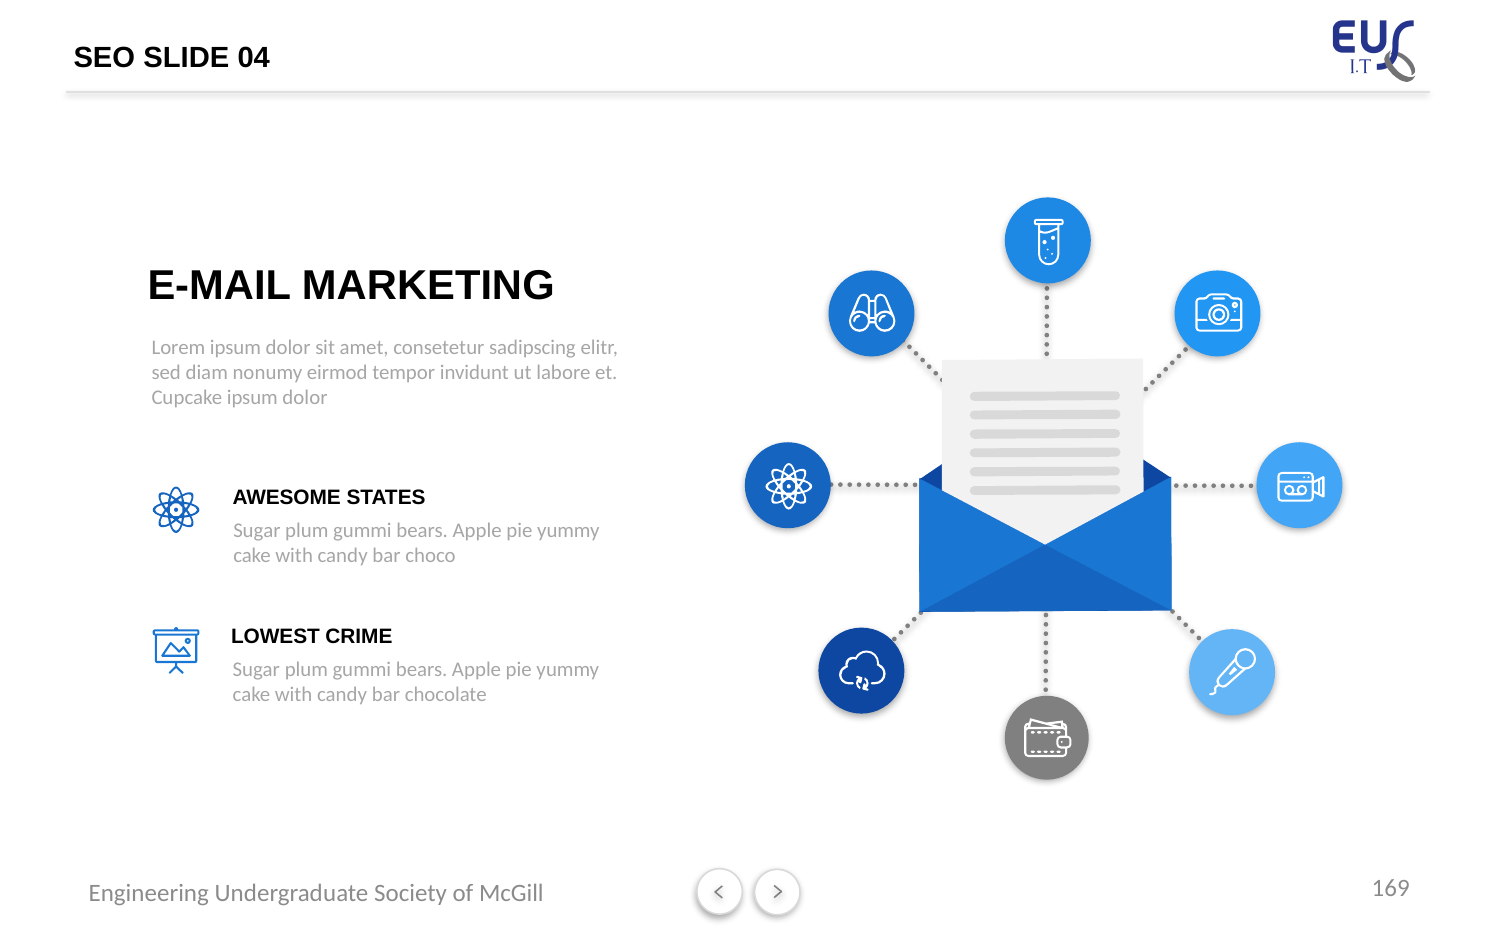

# SEO SLIDE 04

E-MAIL MARKETING
Lorem ipsum dolor sit amet, consetetur sadipscing elitr, sed diam nonumy eirmod tempor invidunt ut labore et. Cupcake ipsum dolor
AWESOME STATES

Sugar plum gummi bears. Apple pie yummy cake with candy bar choco
LOWEST CRIME

Sugar plum gummi bears. Apple pie yummy cake with candy bar chocolate
169